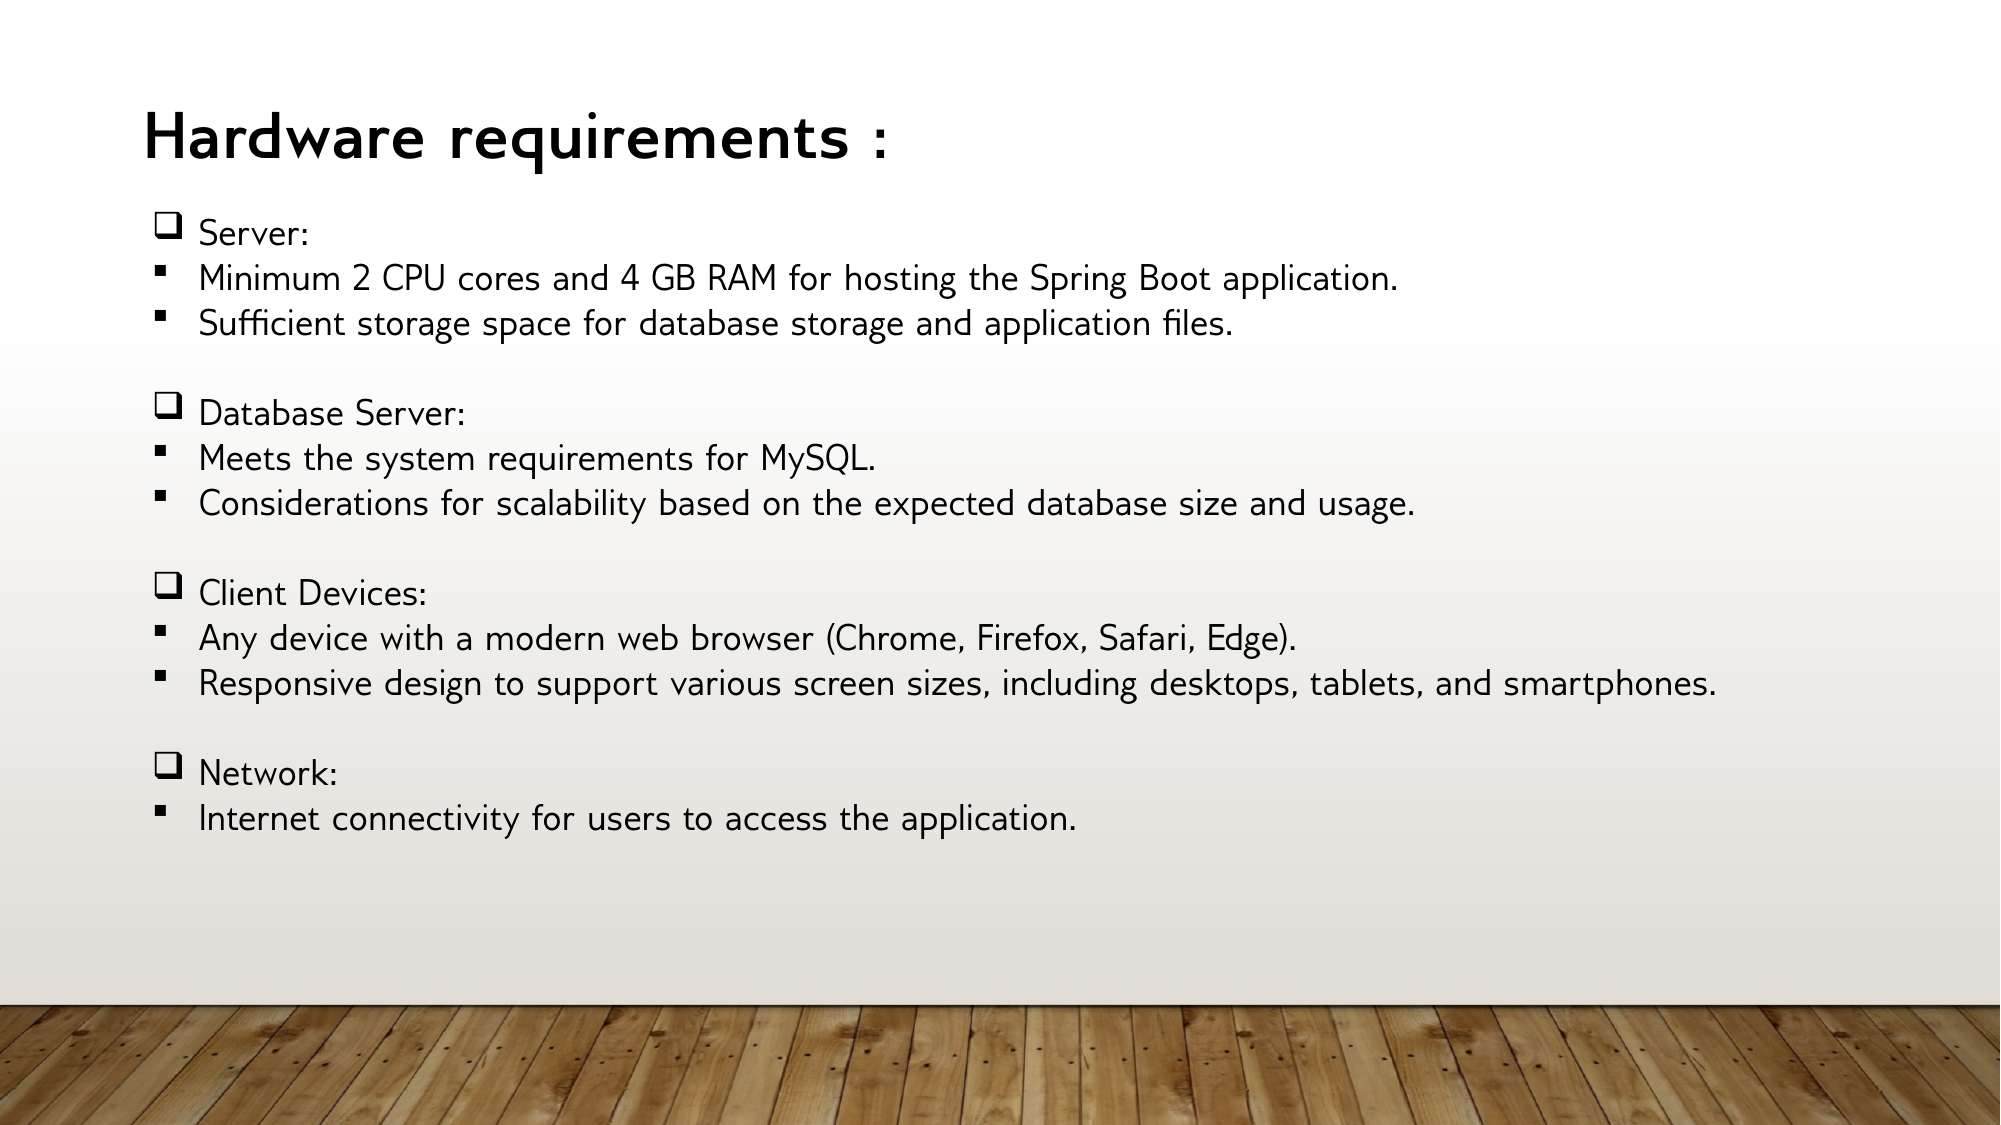

Hardware requirements :
Server:
Minimum 2 CPU cores and 4 GB RAM for hosting the Spring Boot application.
Sufficient storage space for database storage and application files.

Database Server:
Meets the system requirements for MySQL.
Considerations for scalability based on the expected database size and usage.

Client Devices:
Any device with a modern web browser (Chrome, Firefox, Safari, Edge).
Responsive design to support various screen sizes, including desktops, tablets, and smartphones.

Network:
Internet connectivity for users to access the application.